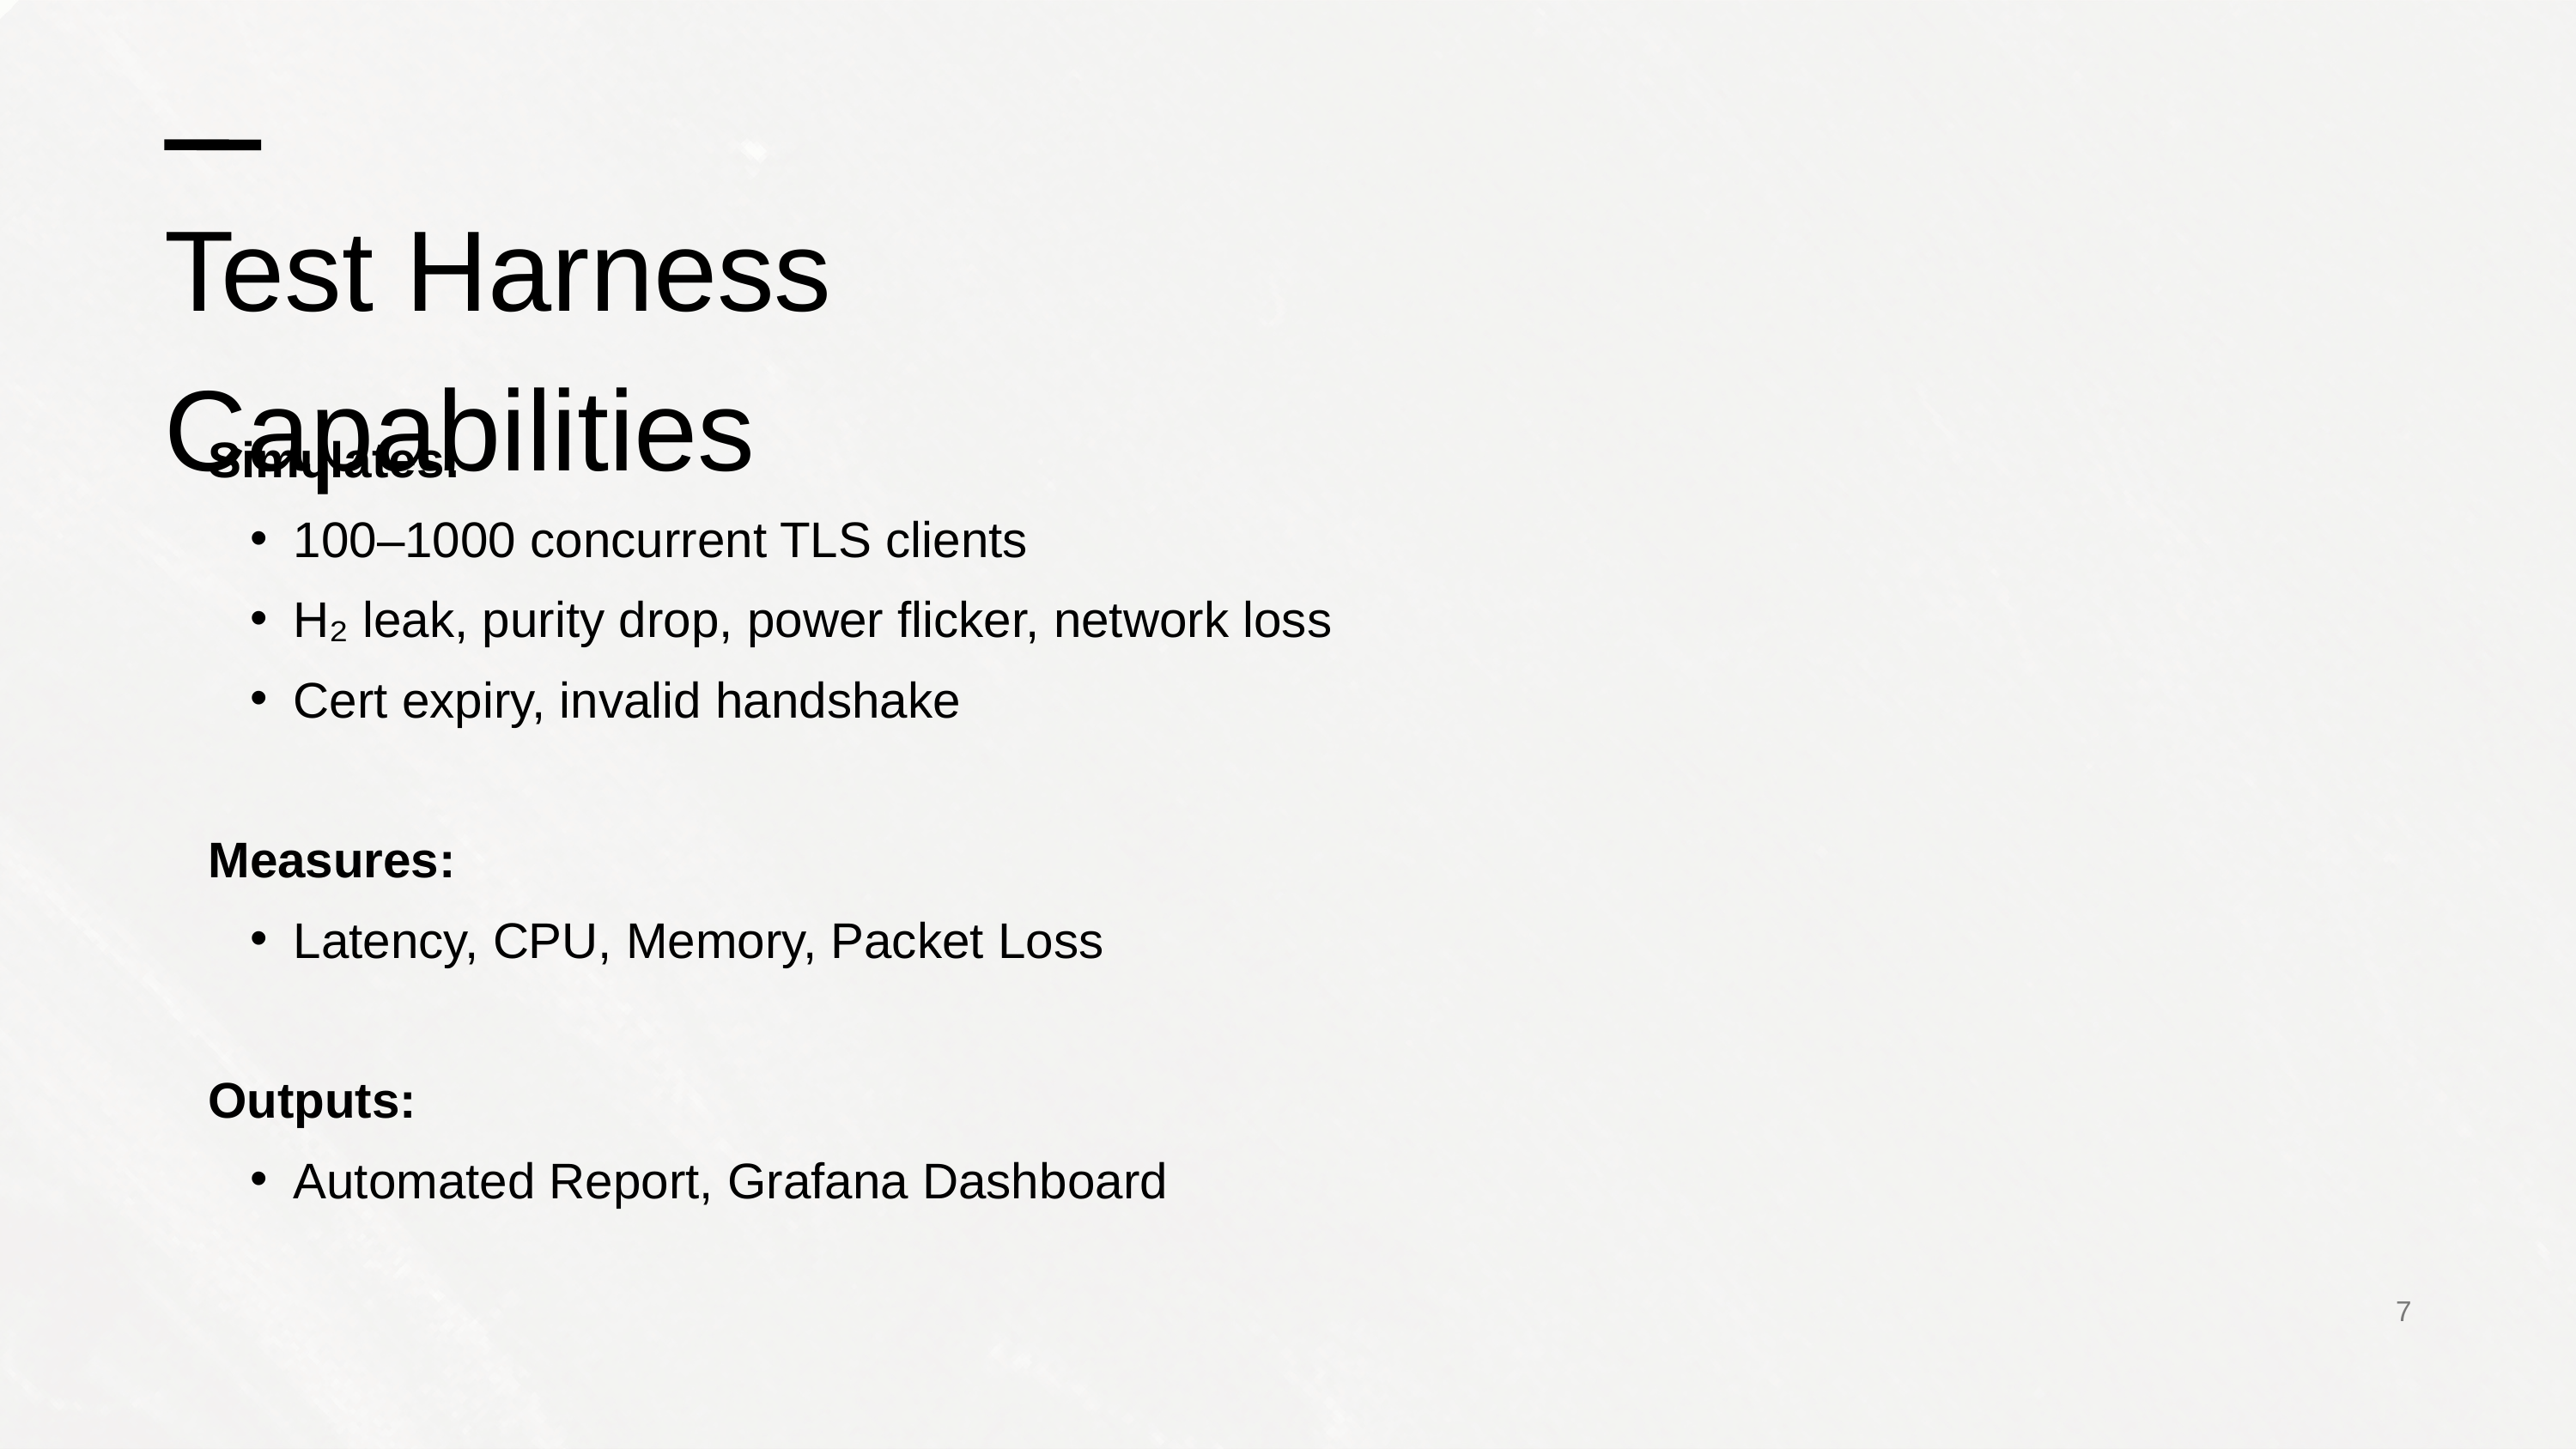

Test Harness Capabilities
Simulates:
100–1000 concurrent TLS clients
H₂ leak, purity drop, power flicker, network loss
Cert expiry, invalid handshake

Measures:
Latency, CPU, Memory, Packet Loss

Outputs:
Automated Report, Grafana Dashboard
7